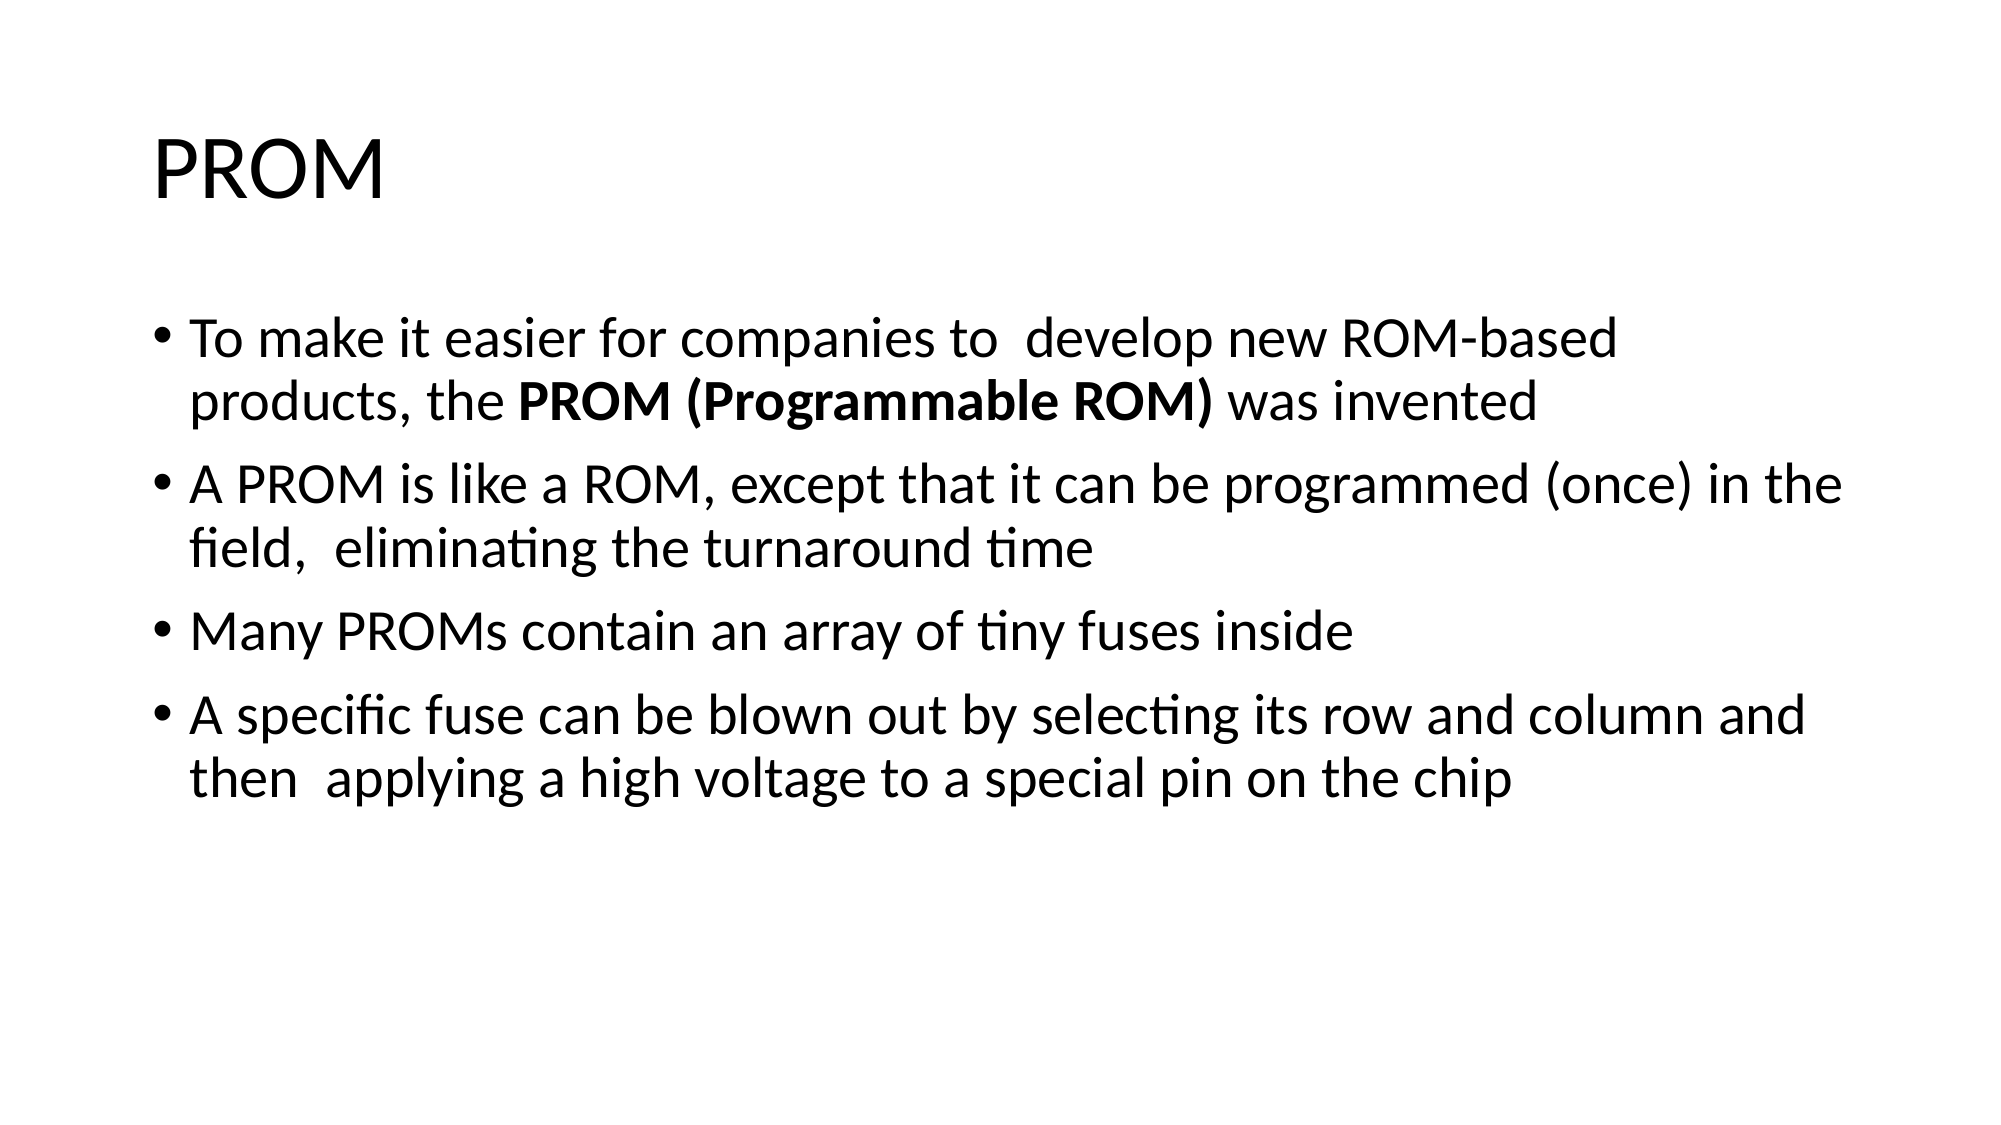

# PROM
To make it easier for companies to  develop new ROM-based products, the PROM (Programmable ROM) was invented
A PROM is like a ROM, except that it can be programmed (once) in the field,  eliminating the turnaround time
Many PROMs contain an array of tiny fuses inside
A specific fuse can be blown out by selecting its row and column and then  applying a high voltage to a special pin on the chip